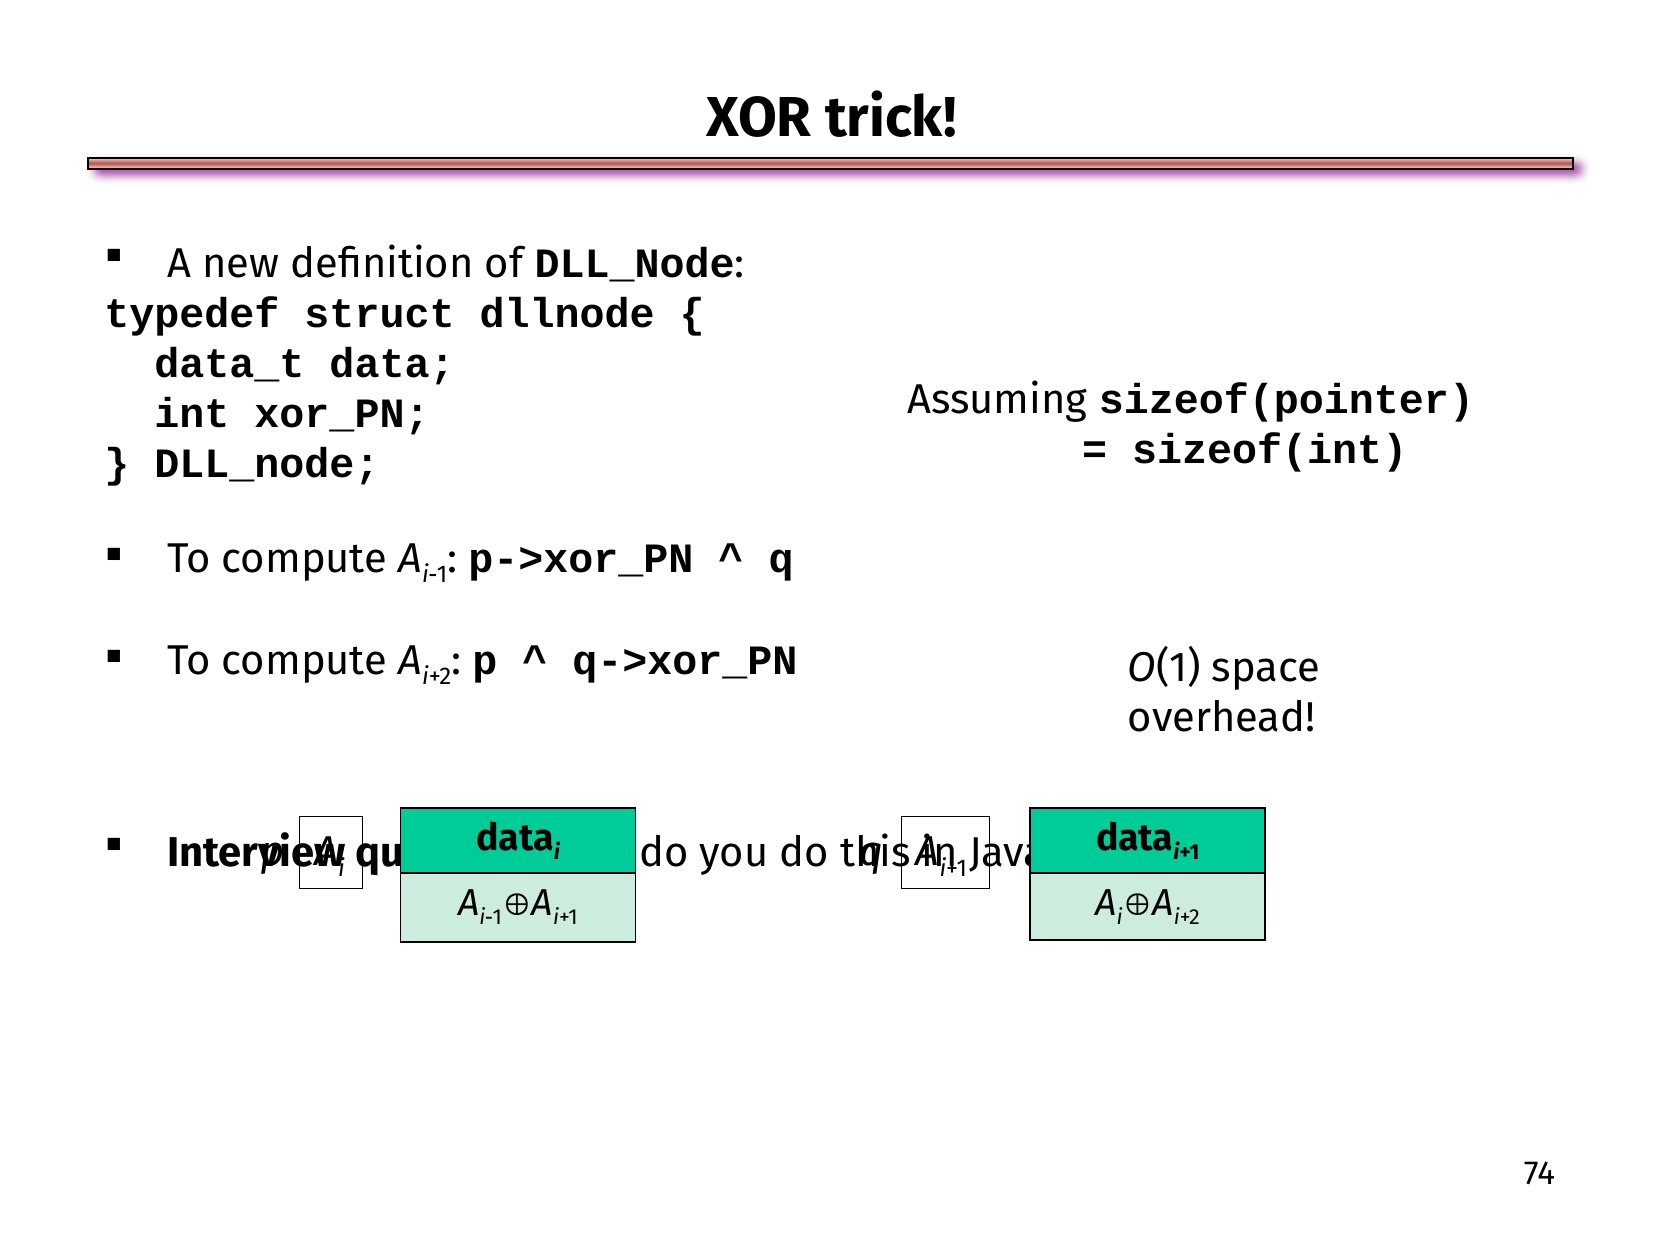

XOR trick!

A new definition of DLL_Node:
typedef struct dllnode {
  data_t data;
  int xor_PN;
} DLL_node;

To compute Ai−1: p->xor_PN ^ q

To compute Ai+2: p ^ q->xor_PN

Interview question: How do you do this in Java?
Assuming sizeof(pointer)
	 = sizeof(int)
O(1) space
overhead!
| datai |
| --- |
| Ai−1⊕Ai+1 |
| datai+1 |
| --- |
| Ai⊕Ai+2 |
p
Ai
q
Ai+1
74